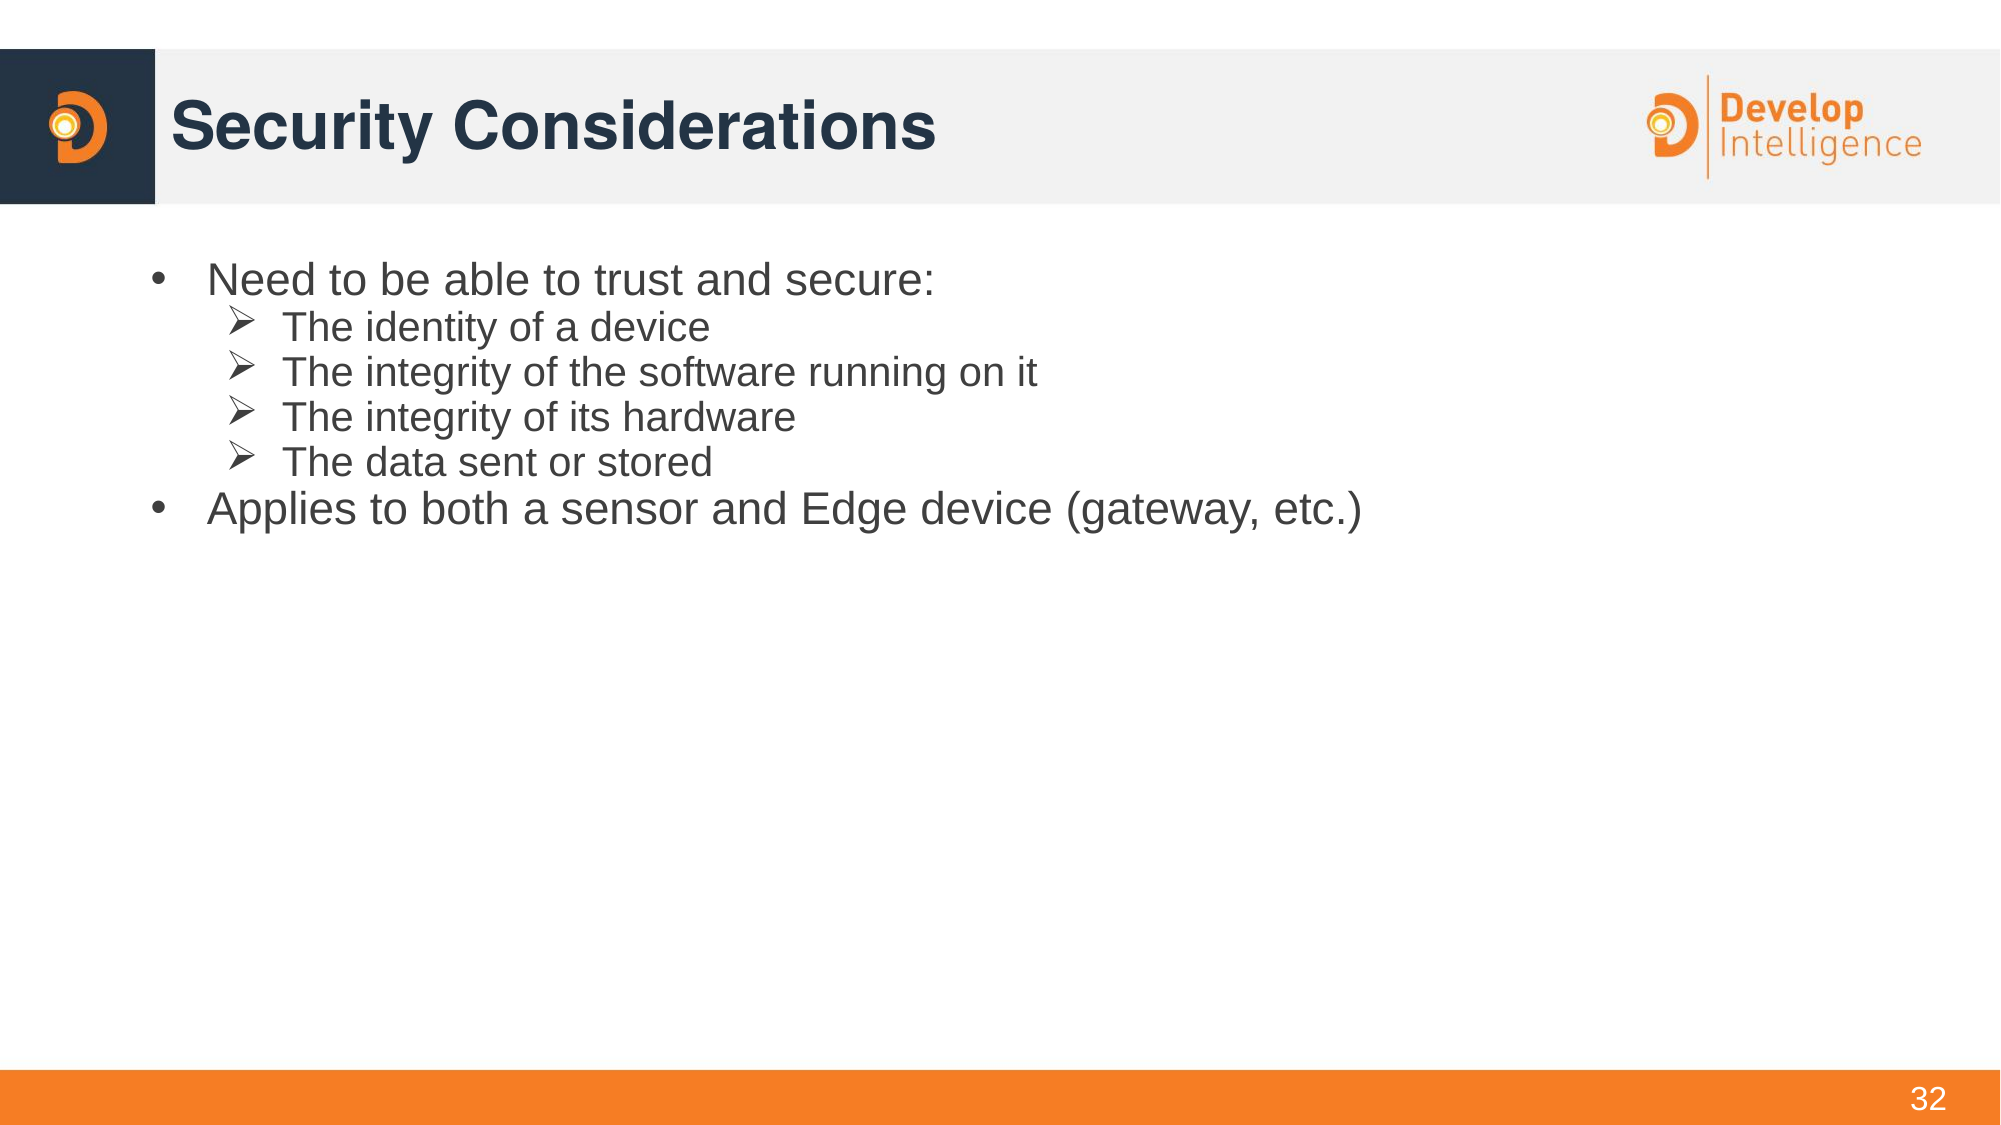

# Security Considerations
Need to be able to trust and secure:
The identity of a device
The integrity of the software running on it
The integrity of its hardware
The data sent or stored
Applies to both a sensor and Edge device (gateway, etc.)

32